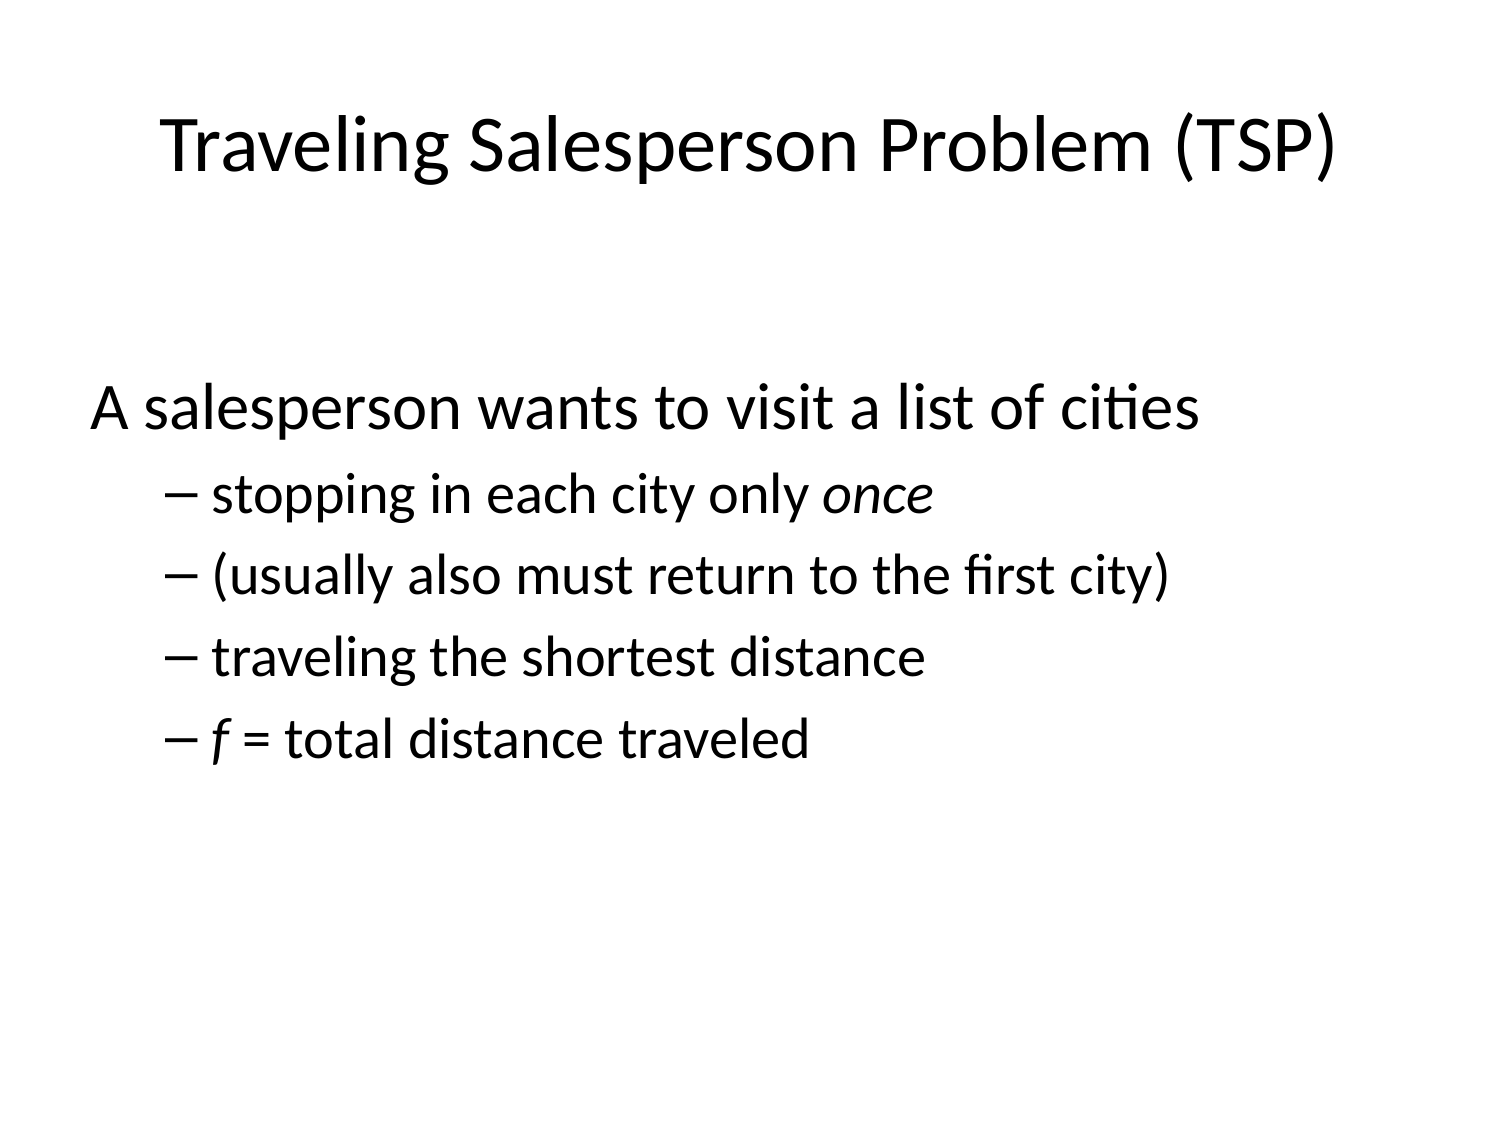

# Traveling Salesperson Problem (TSP)

A salesperson wants to visit a list of cities
stopping in each city only once
(usually also must return to the first city)
traveling the shortest distance
f = total distance traveled